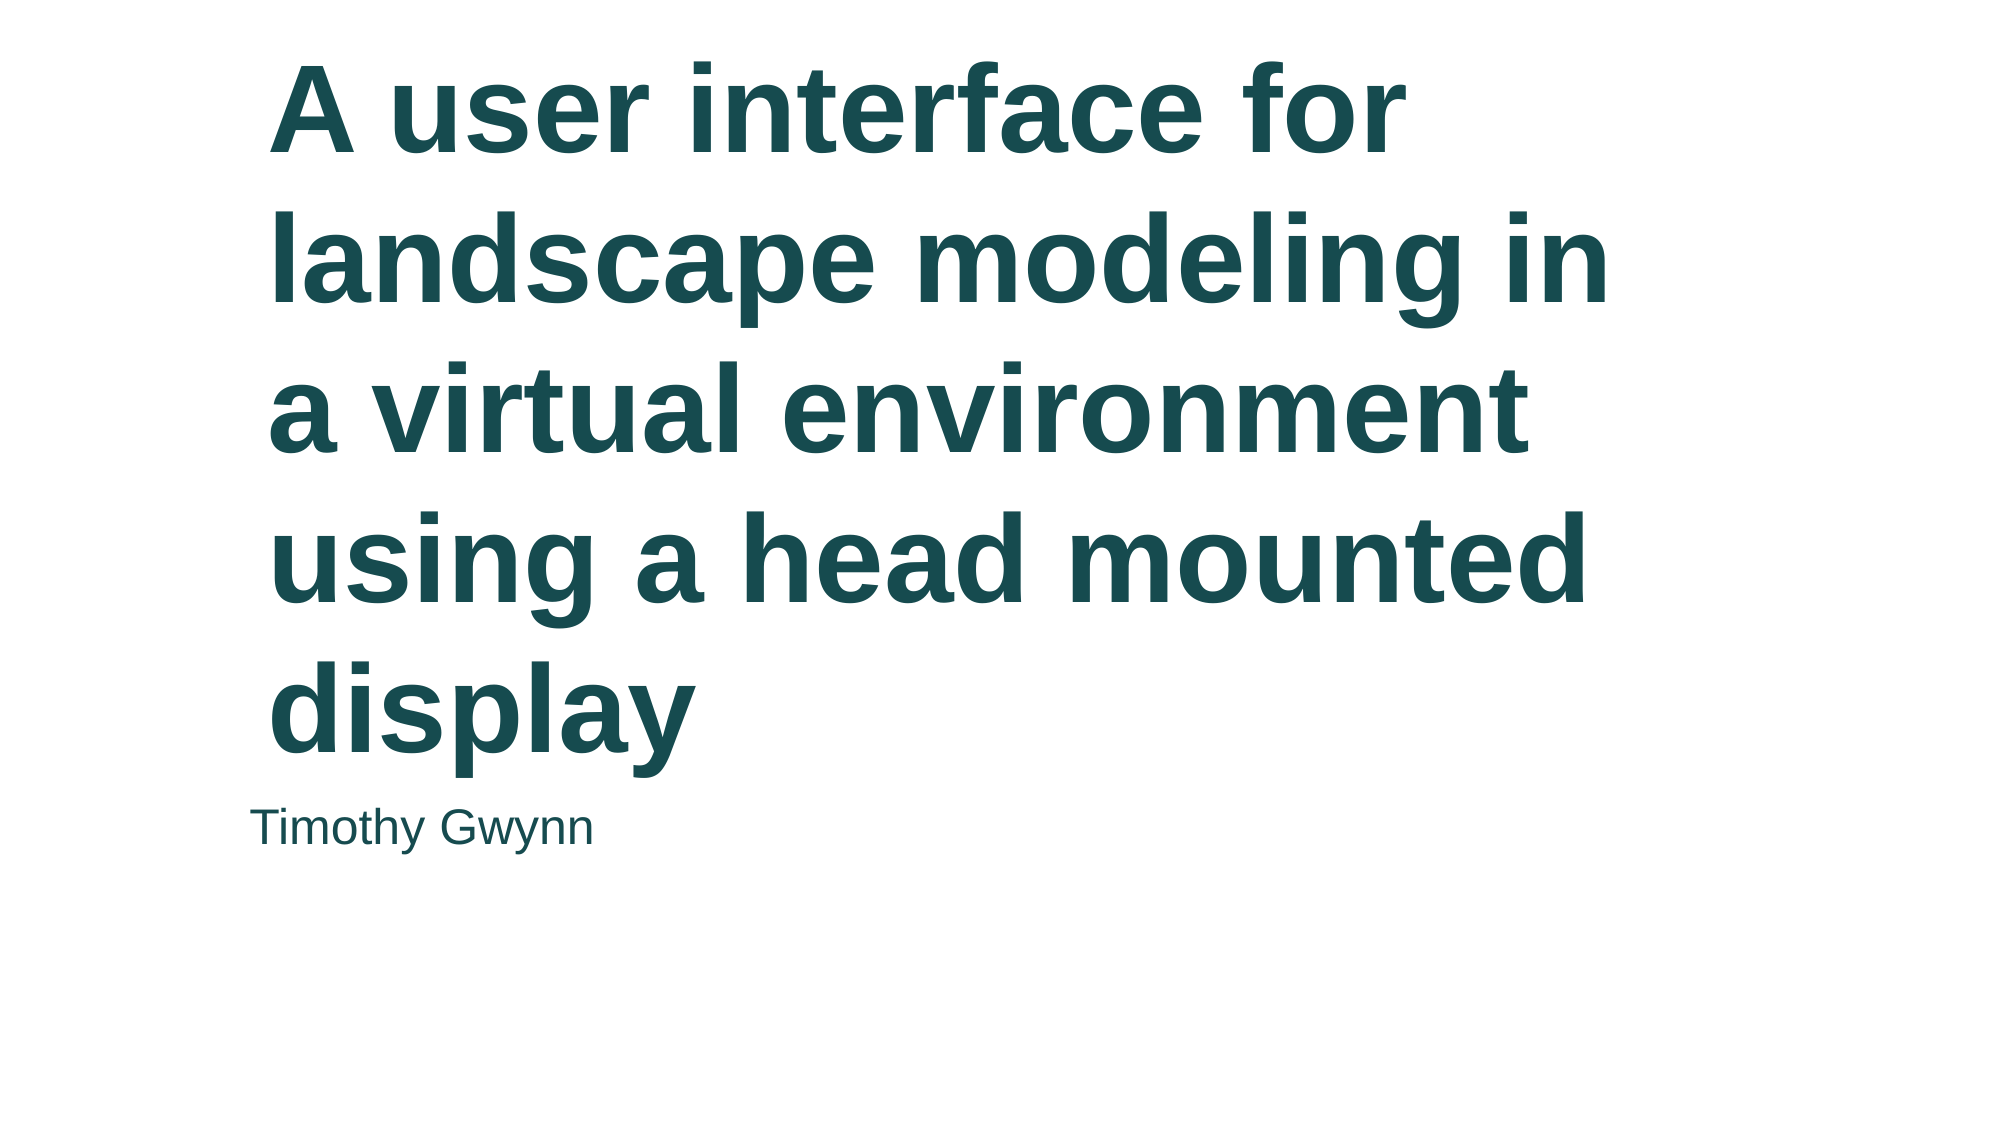

A user interface for landscape modeling in a virtual environment using a head mounted display
Timothy Gwynn